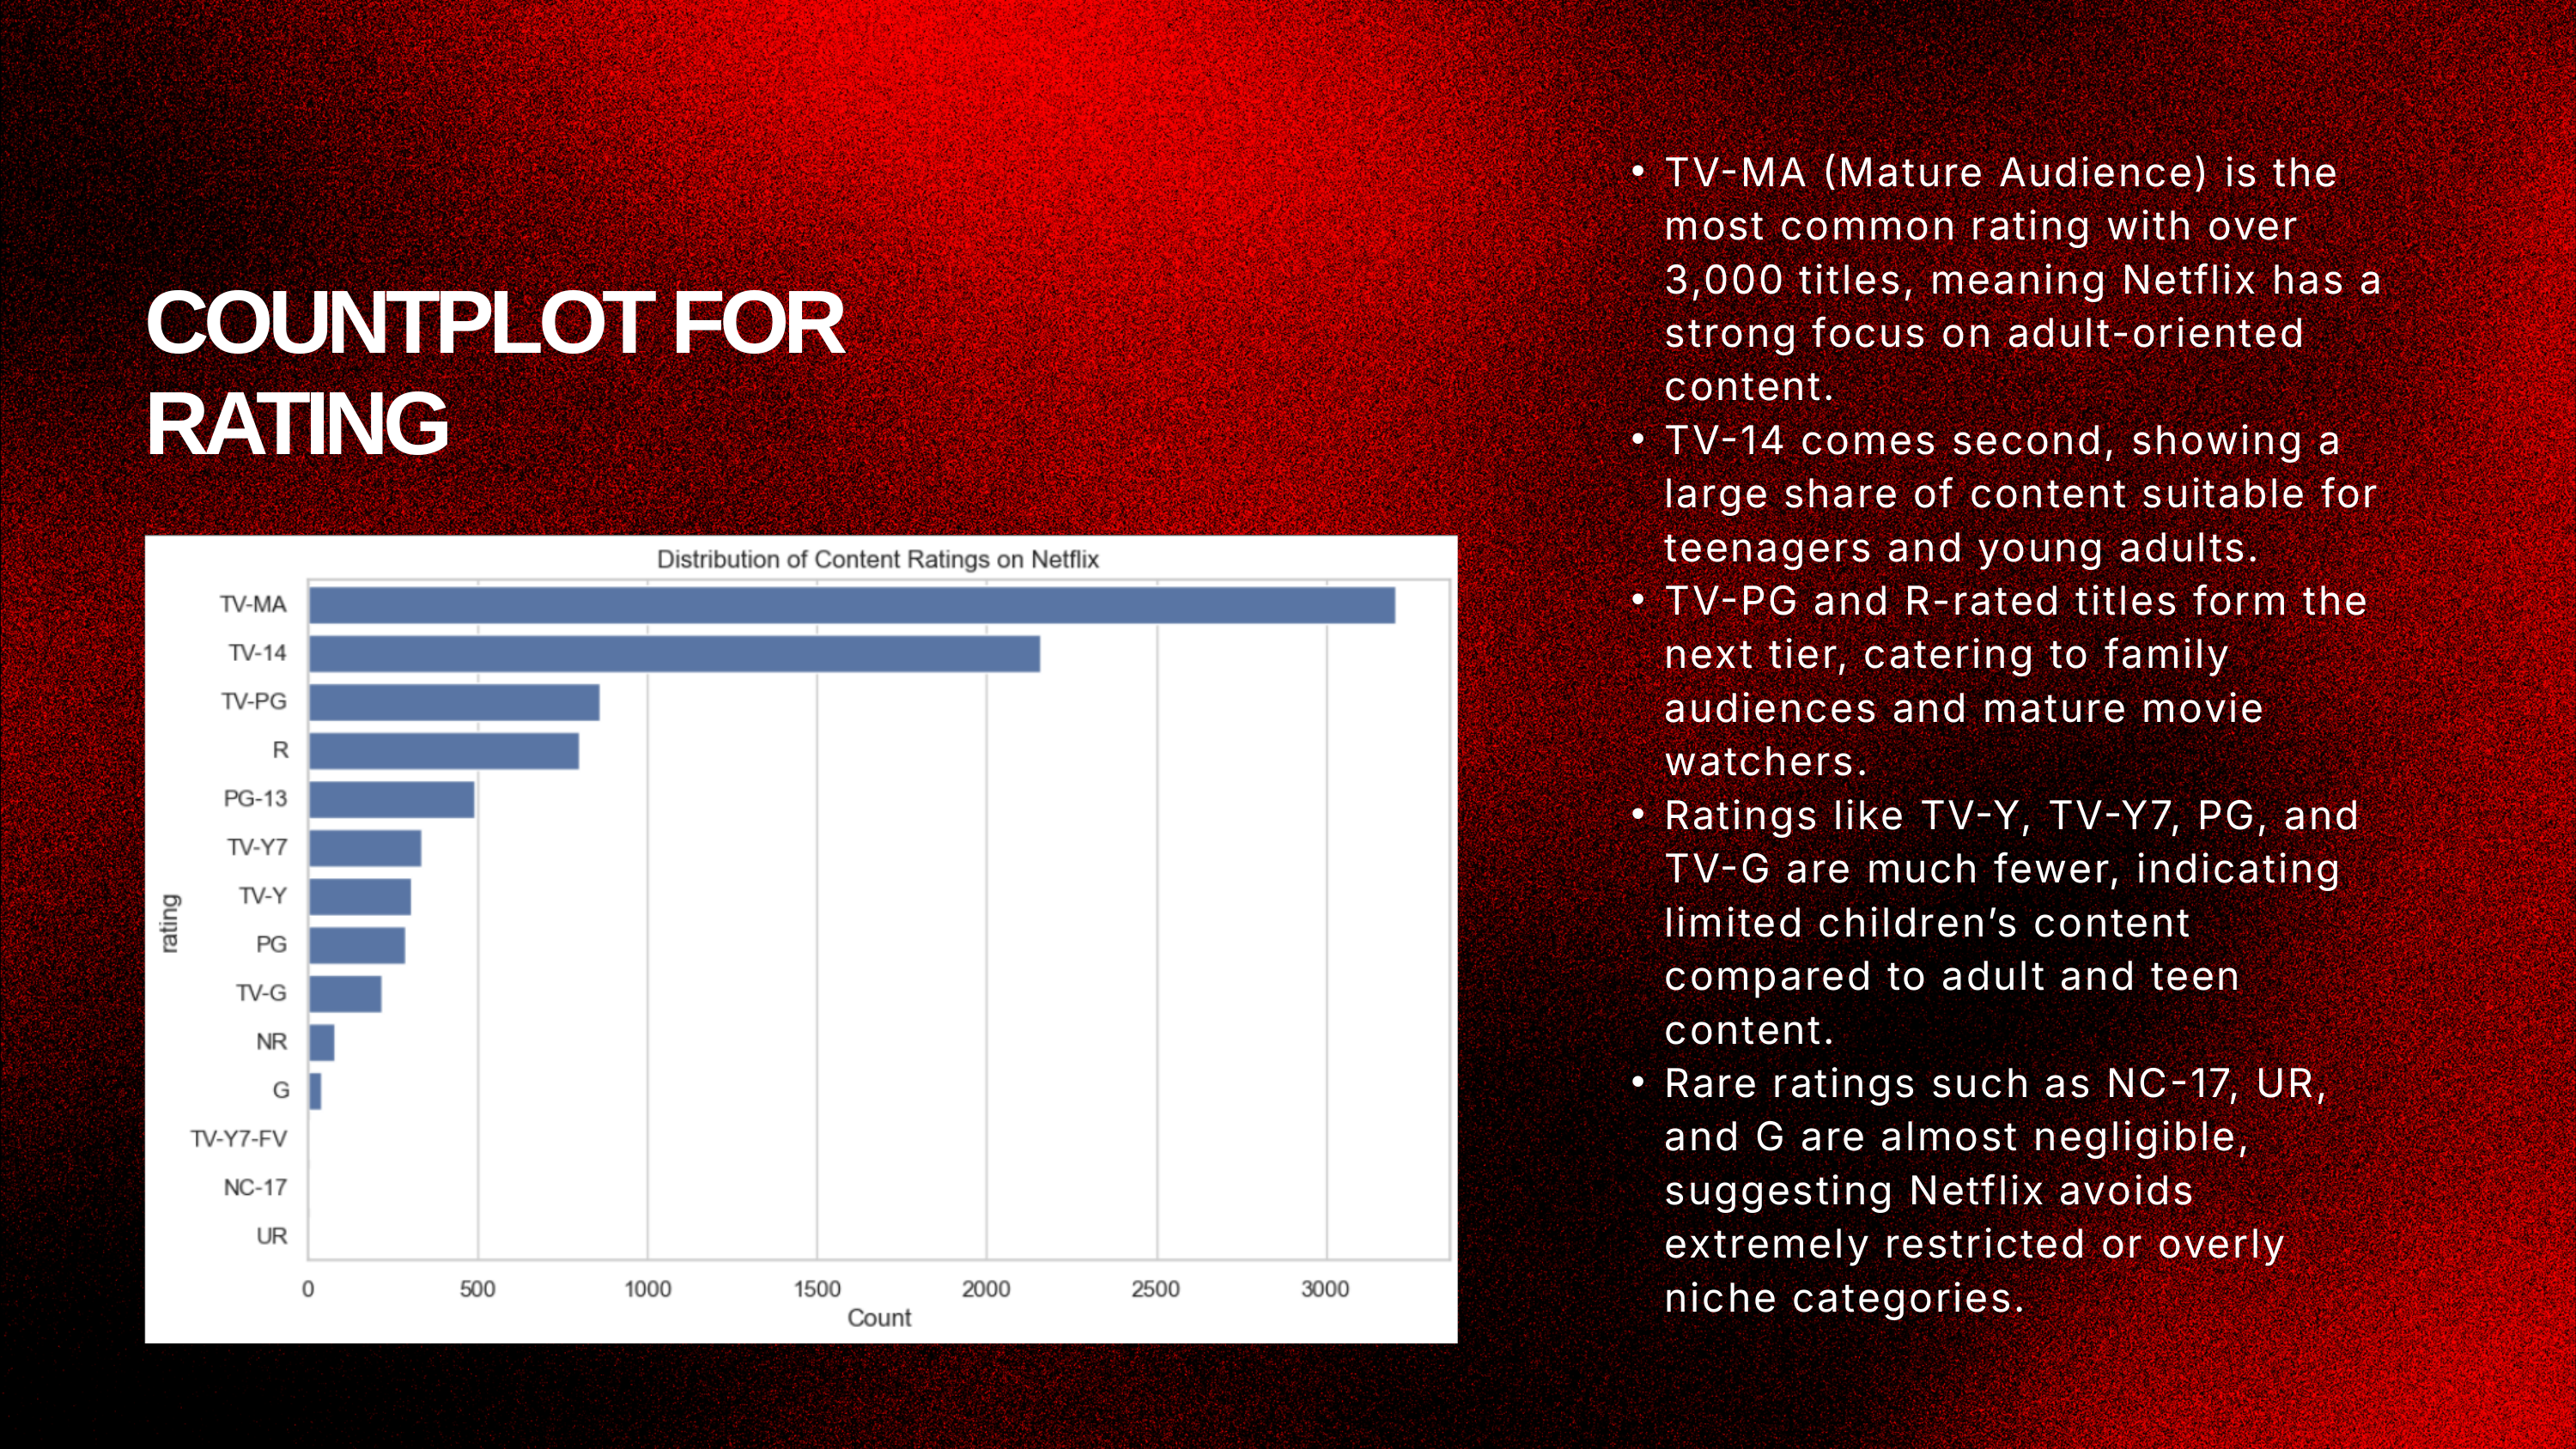

TV-MA (Mature Audience) is the most common rating with over 3,000 titles, meaning Netflix has a strong focus on adult-oriented content.
TV-14 comes second, showing a large share of content suitable for teenagers and young adults.
TV-PG and R-rated titles form the next tier, catering to family audiences and mature movie watchers.
Ratings like TV-Y, TV-Y7, PG, and TV-G are much fewer, indicating limited children’s content compared to adult and teen content.
Rare ratings such as NC-17, UR, and G are almost negligible, suggesting Netflix avoids extremely restricted or overly niche categories.

COUNTPLOT FOR RATING